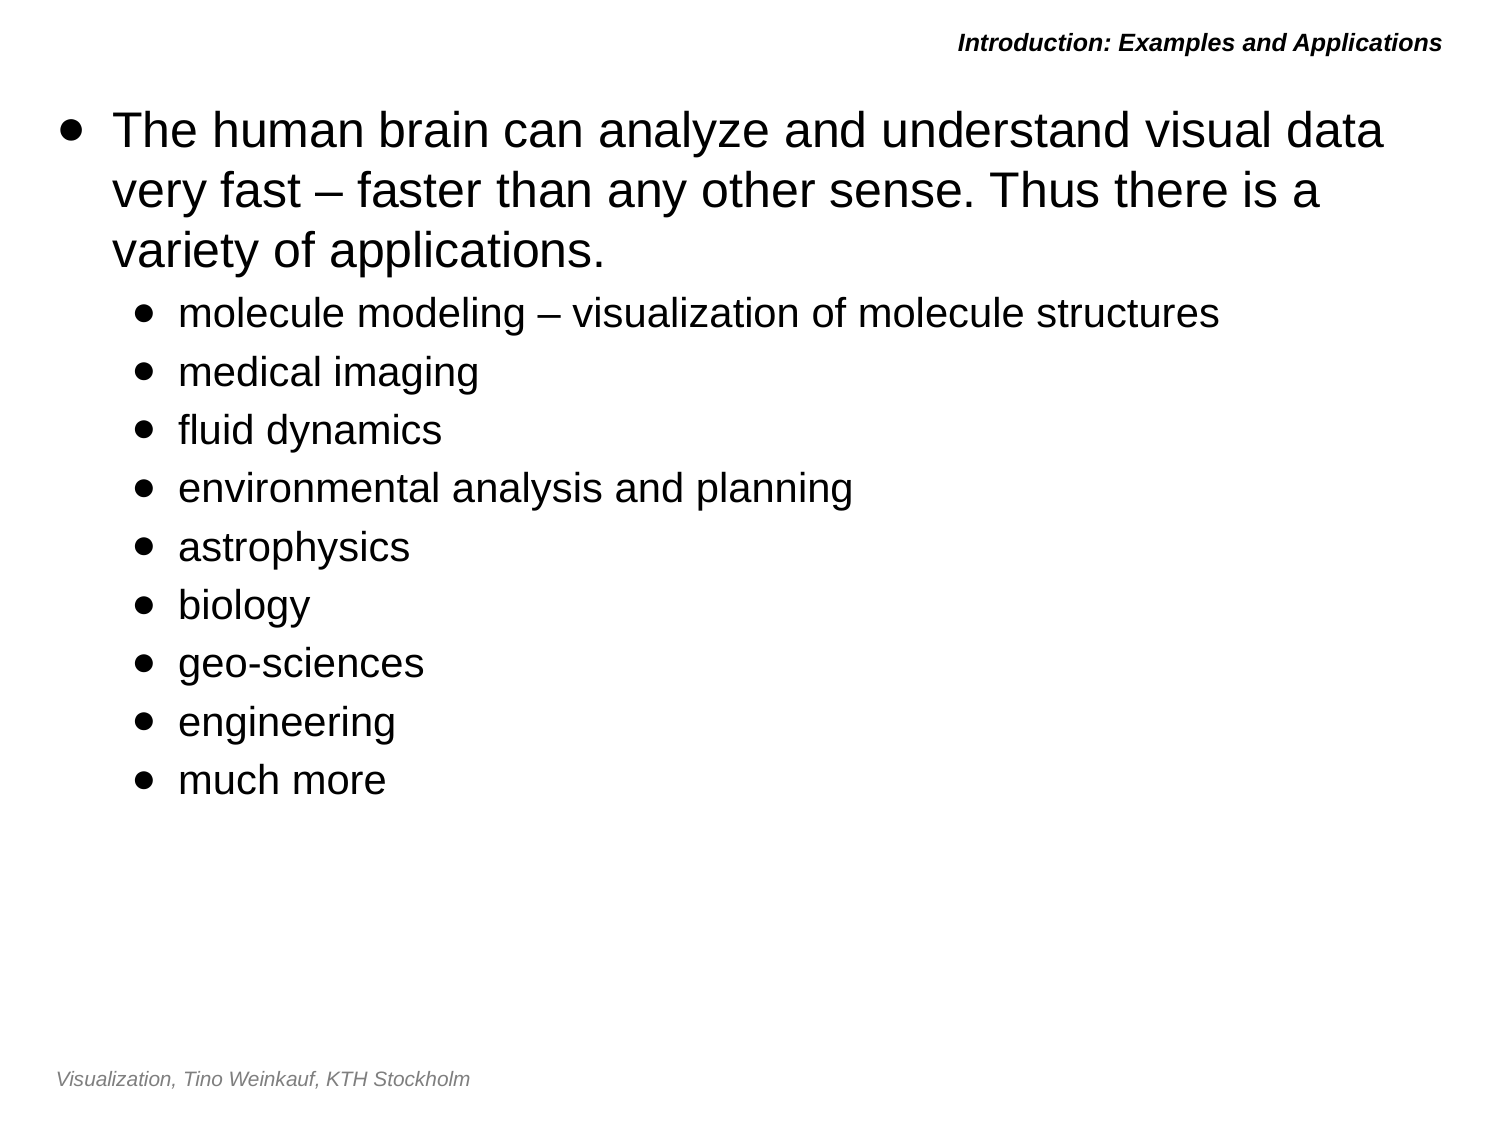

# Introduction: Examples and Applications
The human brain can analyze and understand visual data very fast – faster than any other sense. Thus there is a variety of applications.
molecule modeling – visualization of molecule structures
medical imaging
fluid dynamics
environmental analysis and planning
astrophysics
biology
geo-sciences
engineering
much more